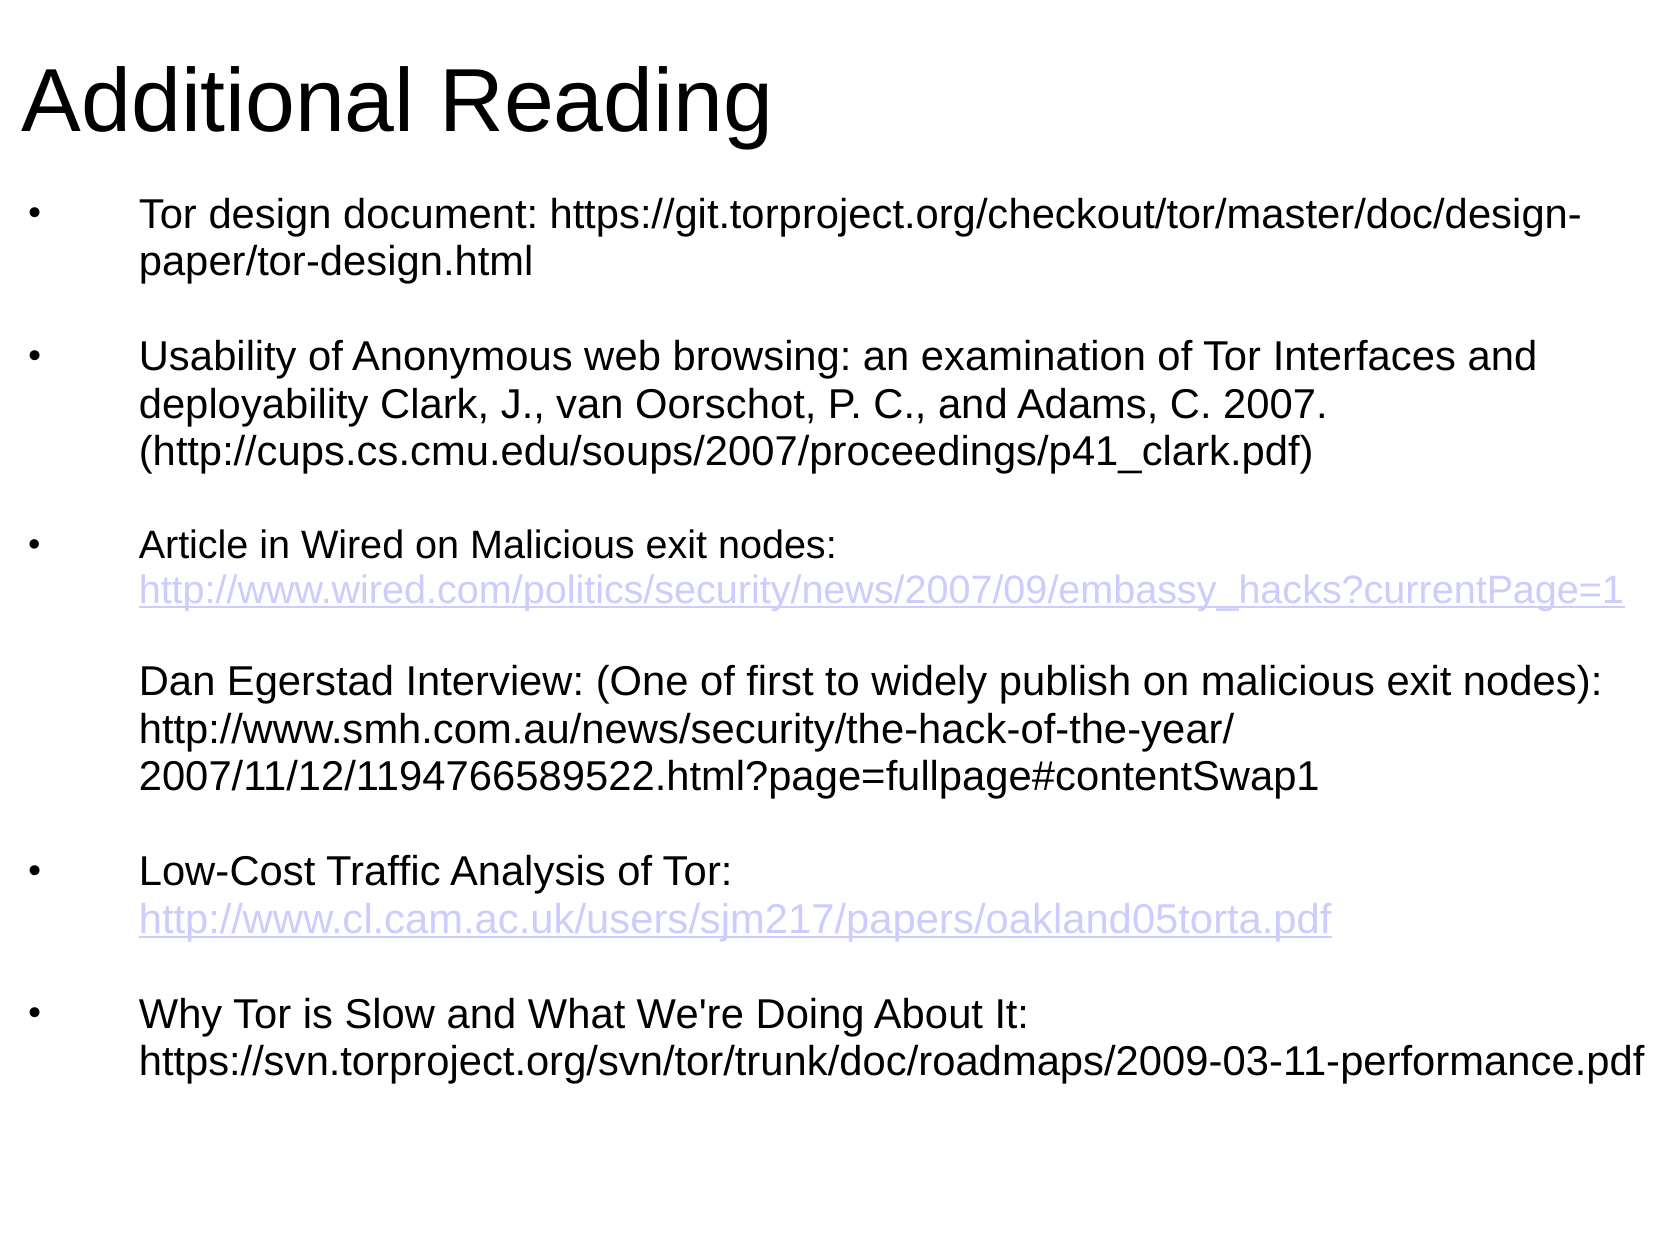

# Additional Reading
Tor design document: https://git.torproject.org/checkout/tor/master/doc/design-paper/tor-design.html

Usability of Anonymous web browsing: an examination of Tor Interfaces and deployability Clark, J., van Oorschot, P. C., and Adams, C. 2007. (http://cups.cs.cmu.edu/soups/2007/proceedings/p41_clark.pdf)

Article in Wired on Malicious exit nodes: http://www.wired.com/politics/security/news/2007/09/embassy_hacks?currentPage=1

Dan Egerstad Interview: (One of first to widely publish on malicious exit nodes):
http://www.smh.com.au/news/security/the-hack-of-the-year/2007/11/12/1194766589522.html?page=fullpage#contentSwap1

Low-Cost Trafﬁc Analysis of Tor: http://www.cl.cam.ac.uk/users/sjm217/papers/oakland05torta.pdf

Why Tor is Slow and What We're Doing About It: https://svn.torproject.org/svn/tor/trunk/doc/roadmaps/2009-03-11-performance.pdf